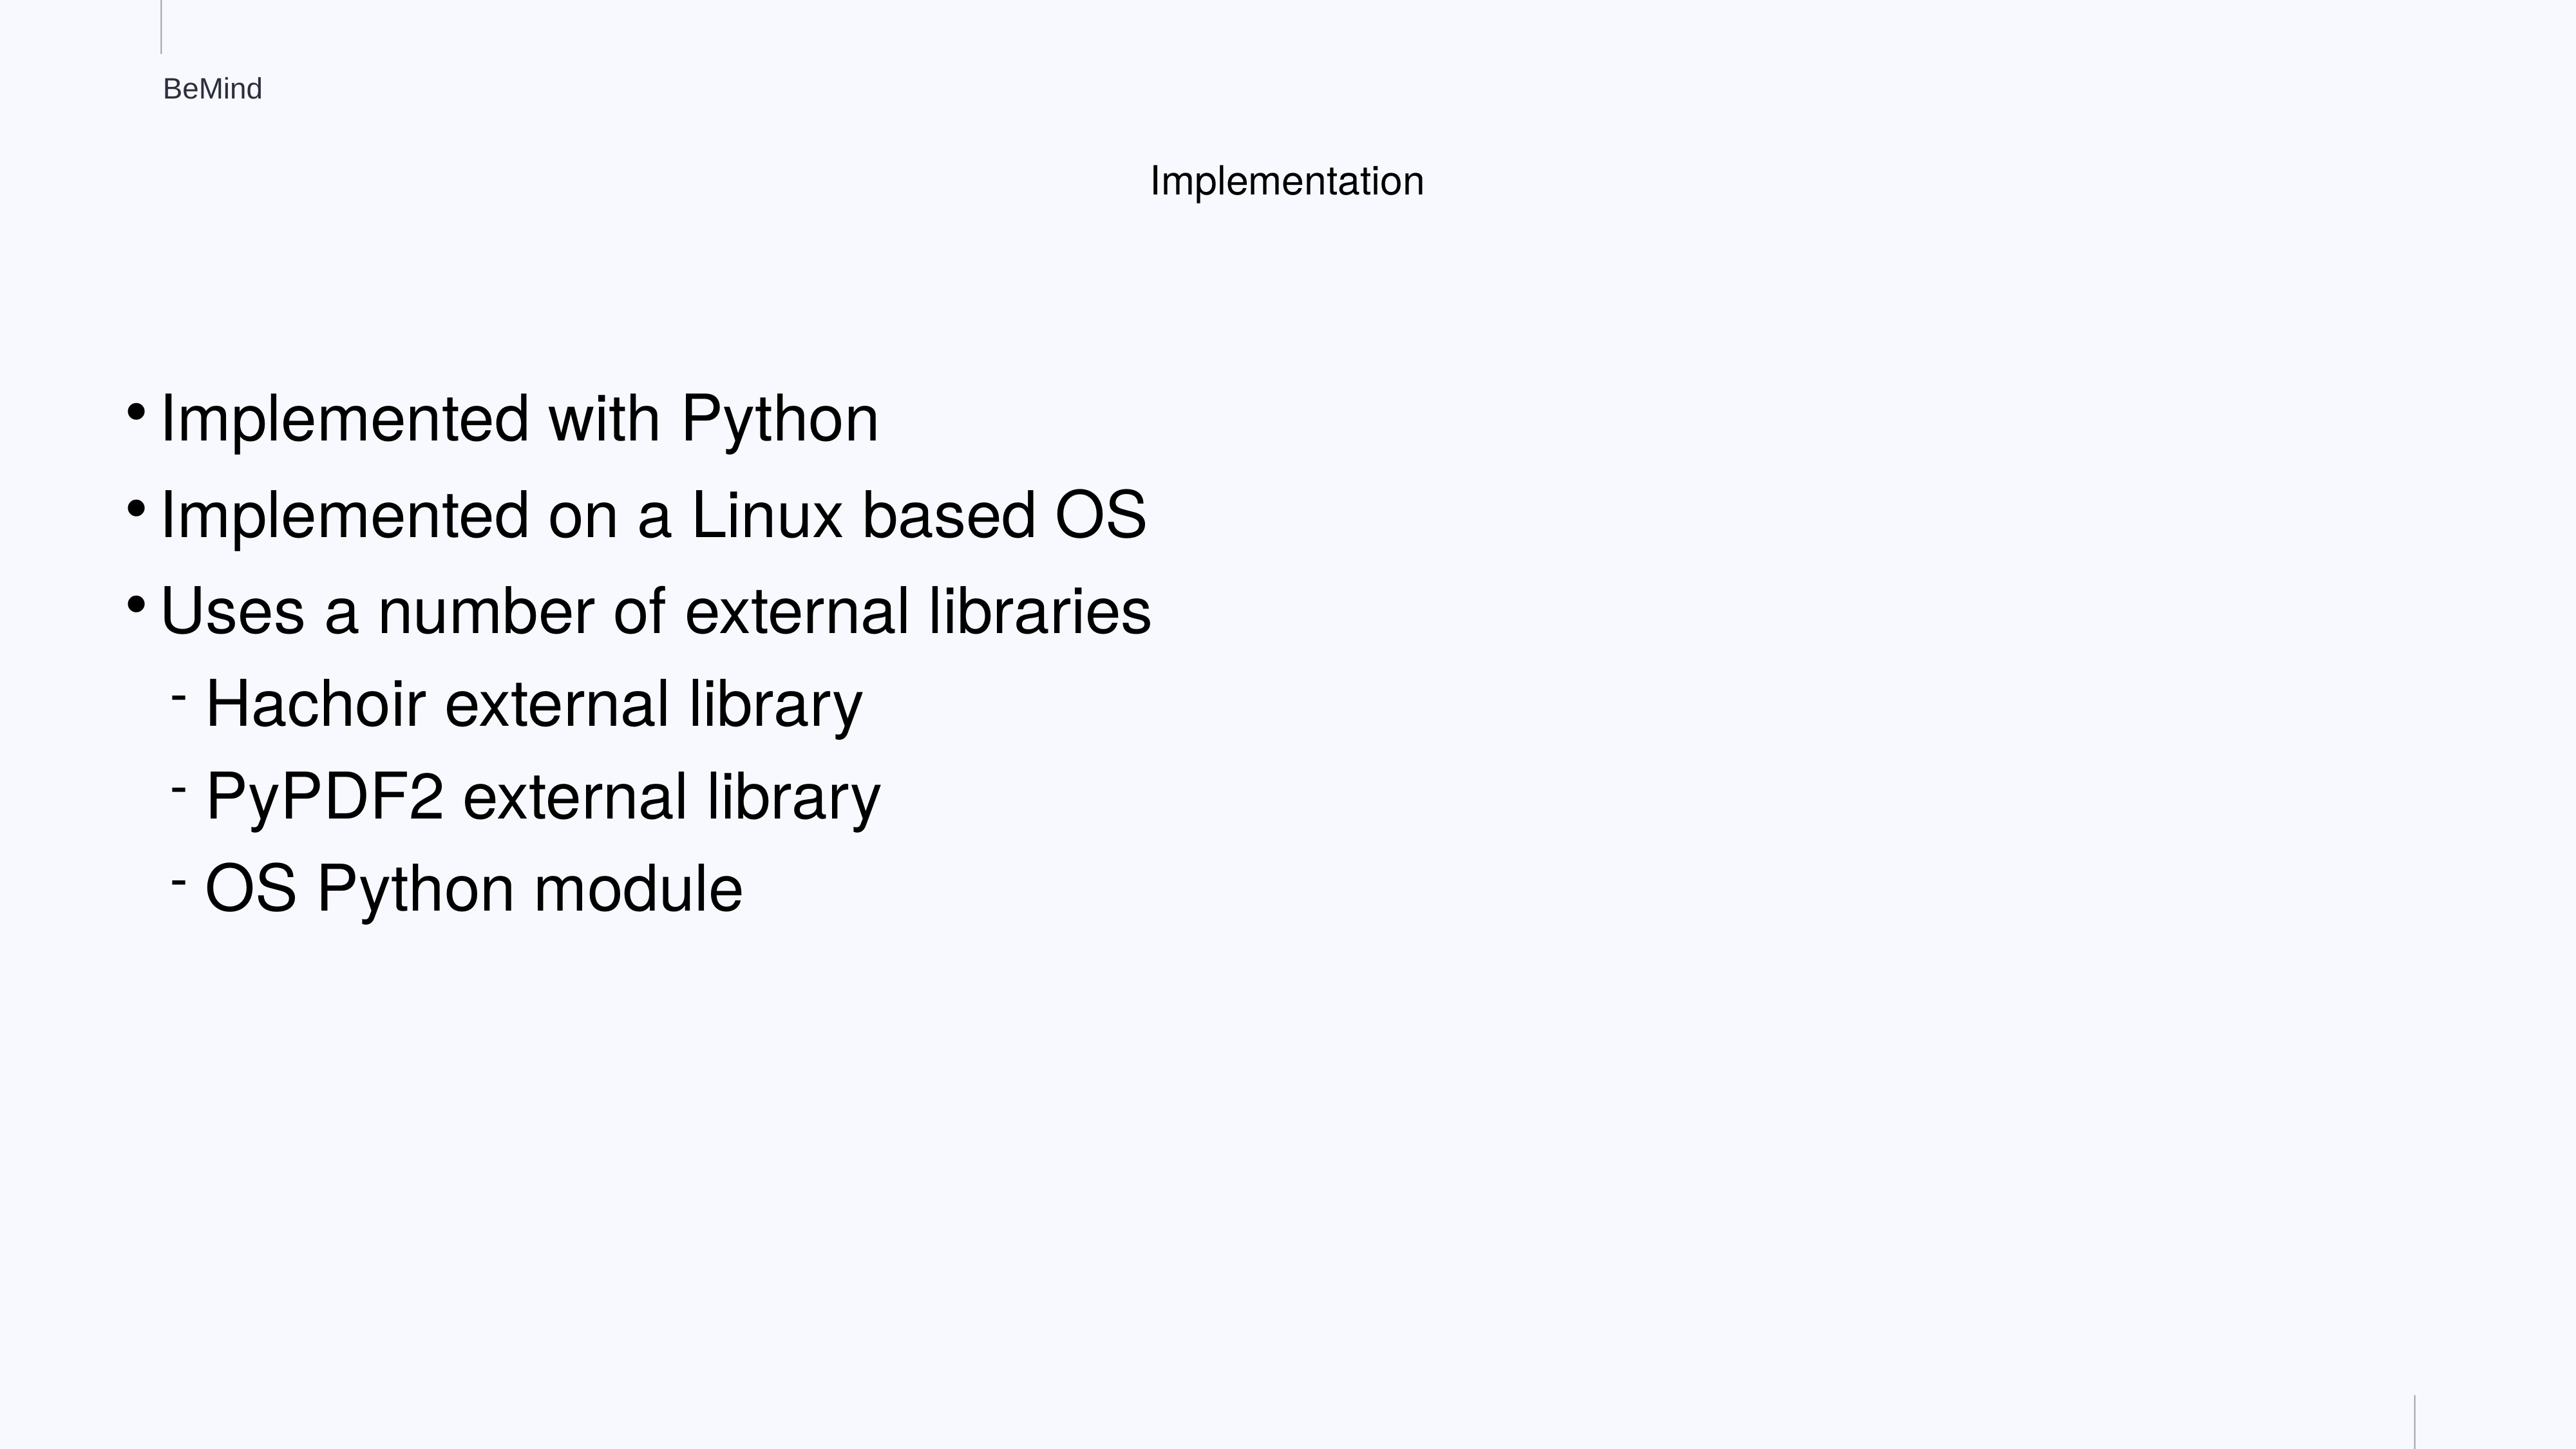

Implementation
Implemented with Python
Implemented on a Linux based OS
Uses a number of external libraries
Hachoir external library
PyPDF2 external library
OS Python module